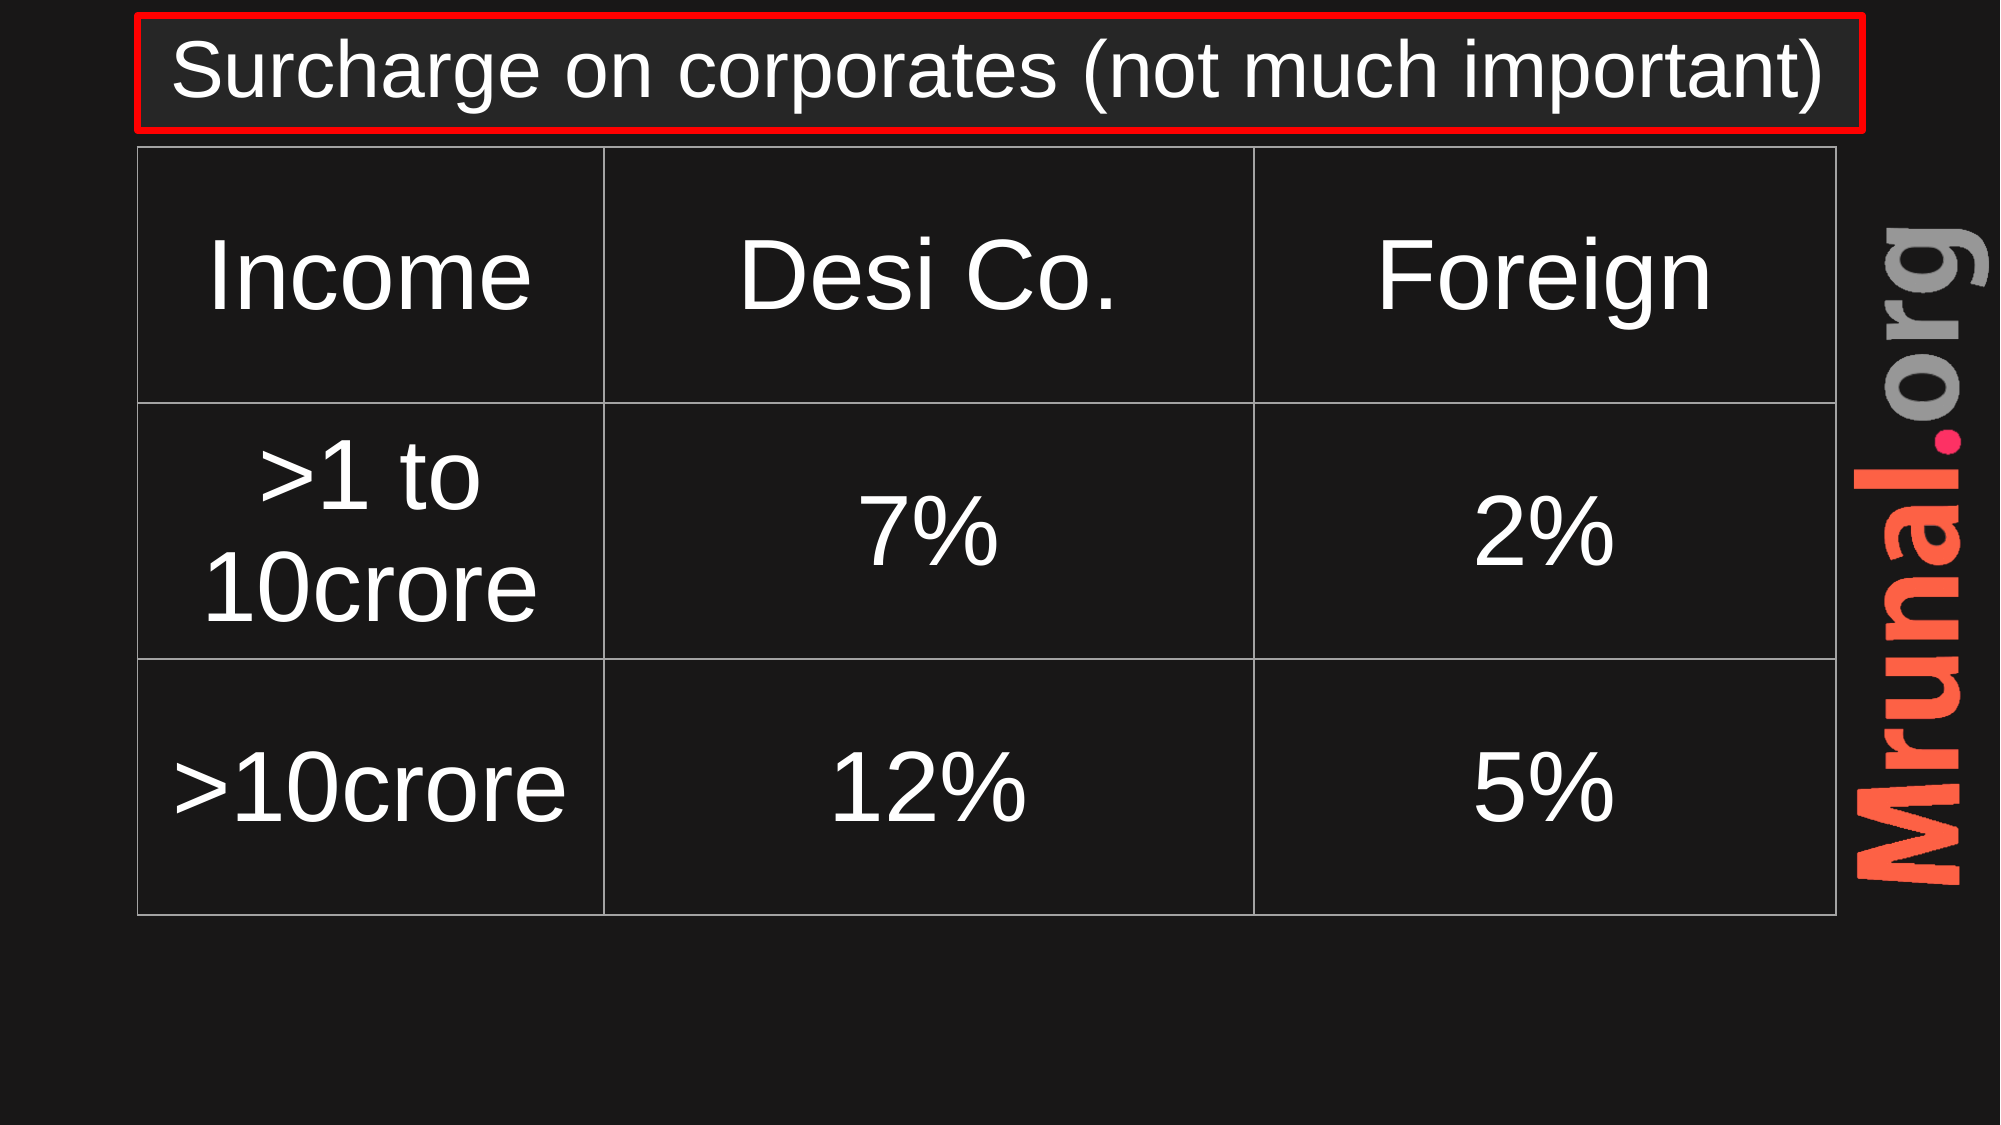

# Surcharge on corporates (not much important)
| Income | Desi Co. | Foreign |
| --- | --- | --- |
| >1 to 10crore | 7% | 2% |
| >10crore | 12% | 5% |